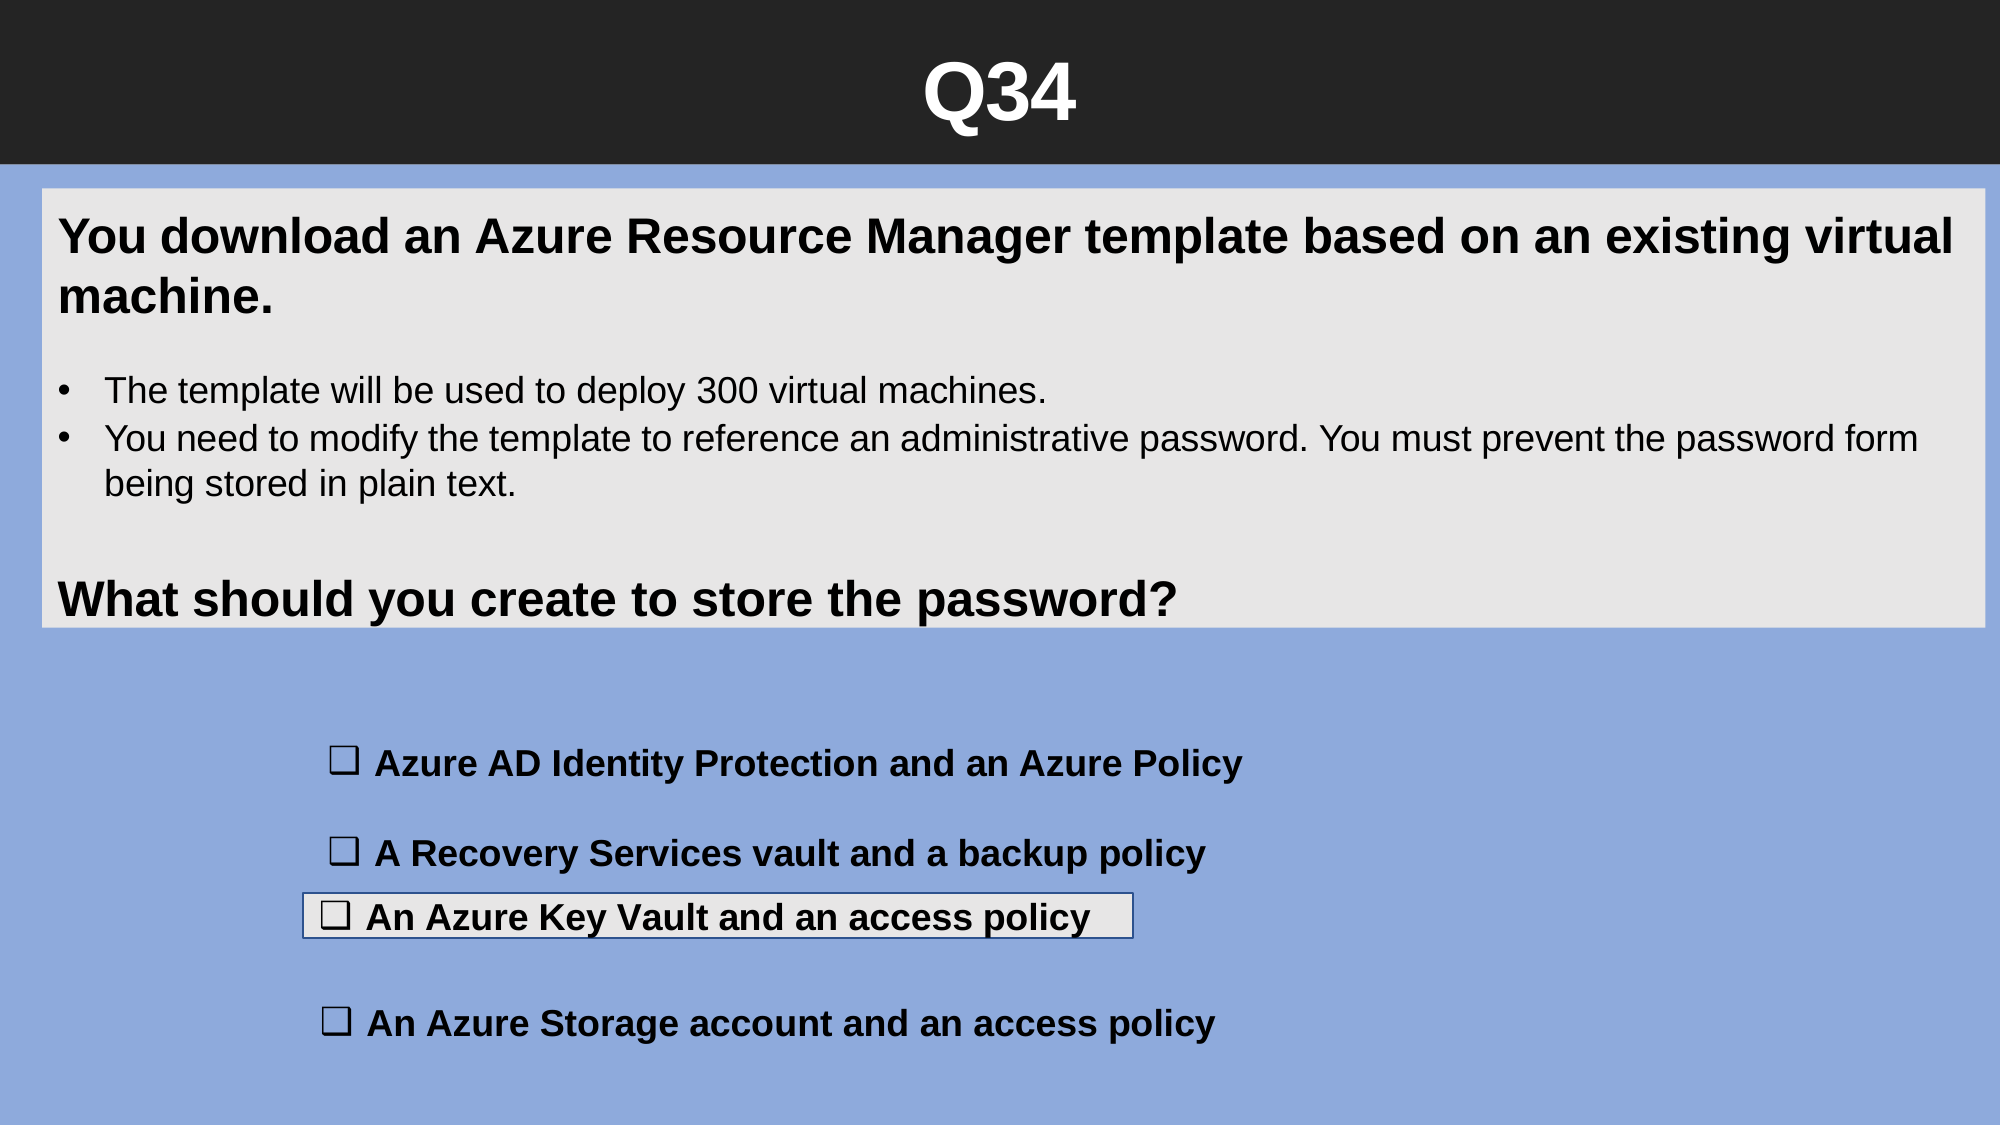

Q34

You download an Azure Resource Manager template based on an existing virtual
machine.
The template will be used to deploy 300 virtual machines.
You need to modify the template to reference an administrative password. You must prevent the password form being stored in plain text.

What should you create to store the password?
Azure AD Identity Protection and an Azure Policy

A Recovery Services vault and a backup policy
An Azure Key Vault and an access policy
An Azure Storage account and an access policy